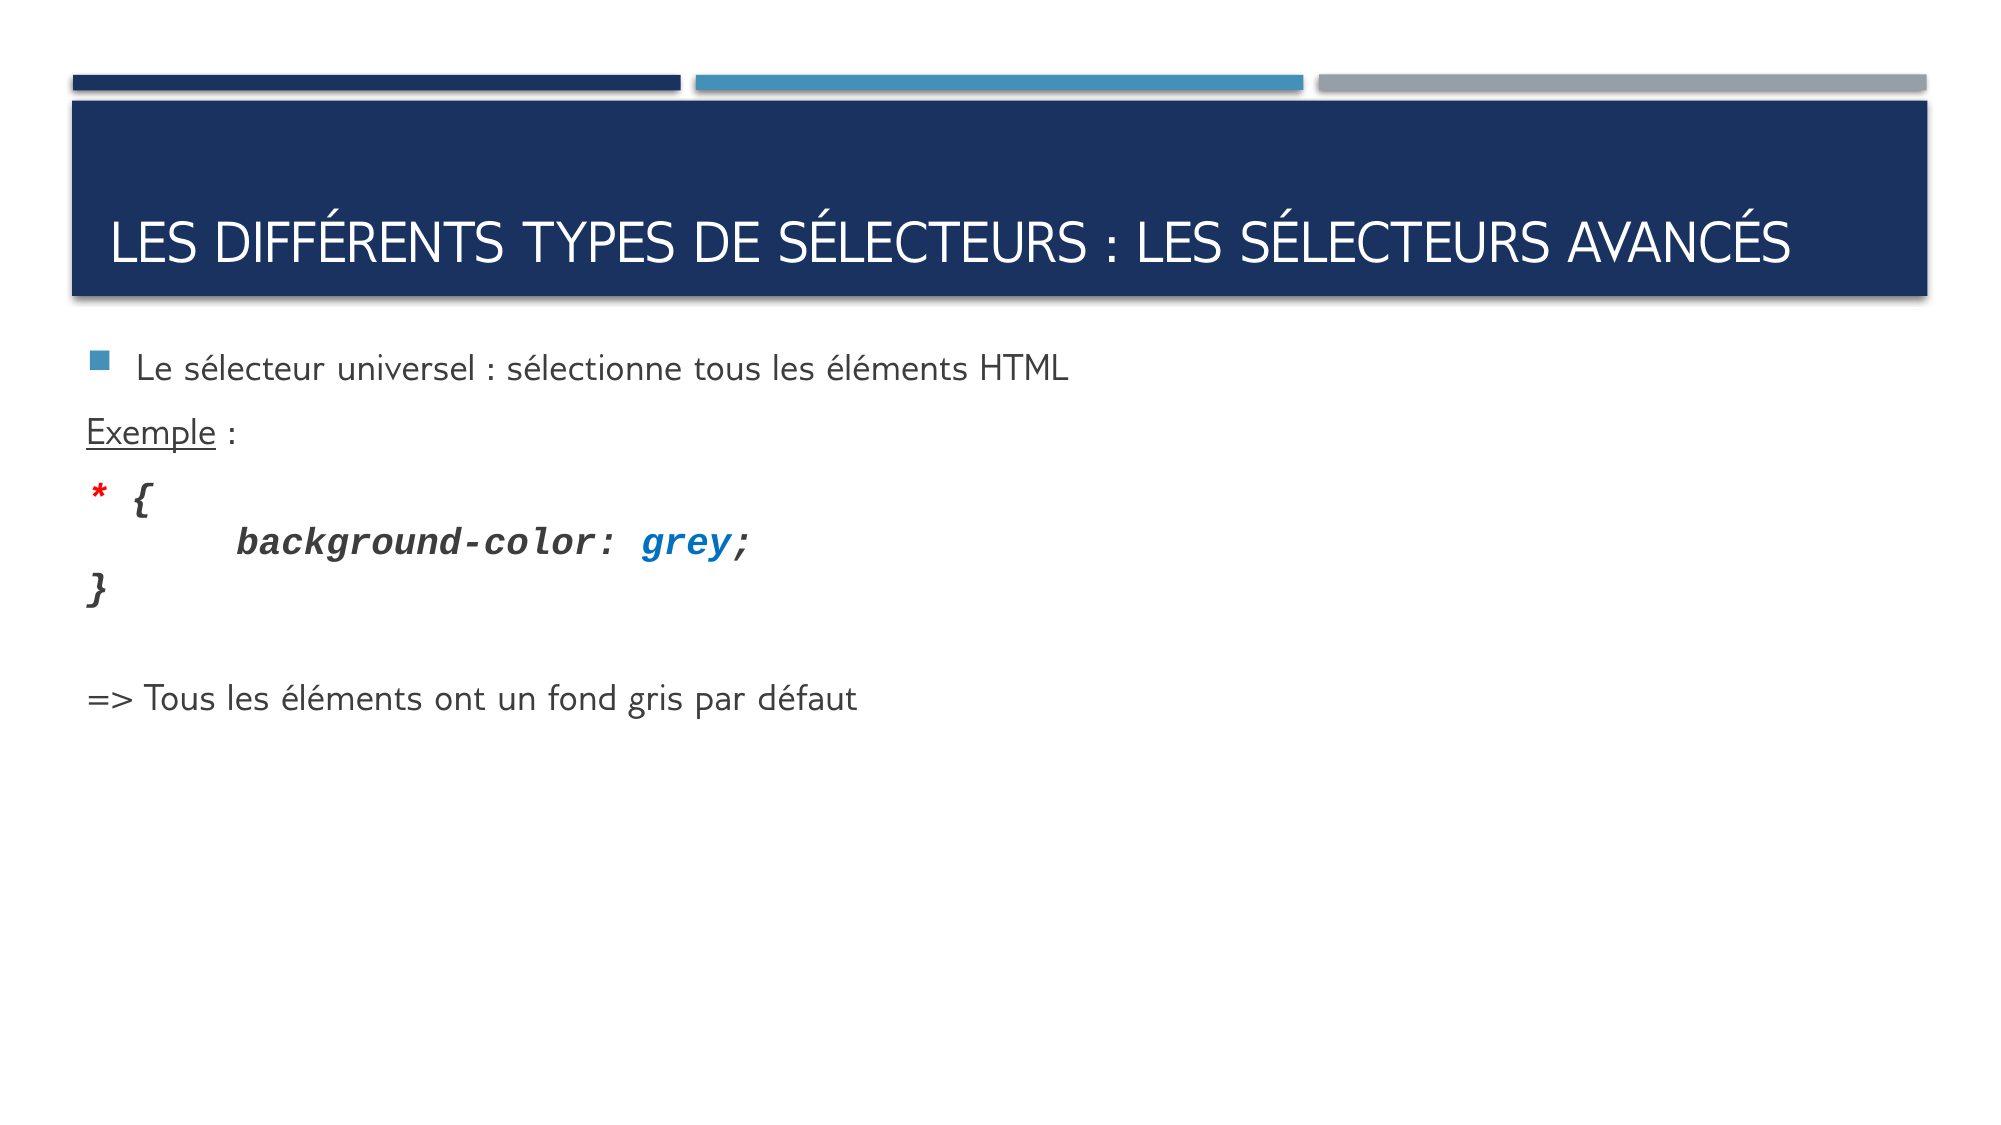

Le sélecteur universel : sélectionne tous les éléments HTML
Exemple :
* {
	background-color: grey;
}
=> Tous les éléments ont un fond gris par défaut
# Les différents types de sélecteurs : les sélecteurs avancés